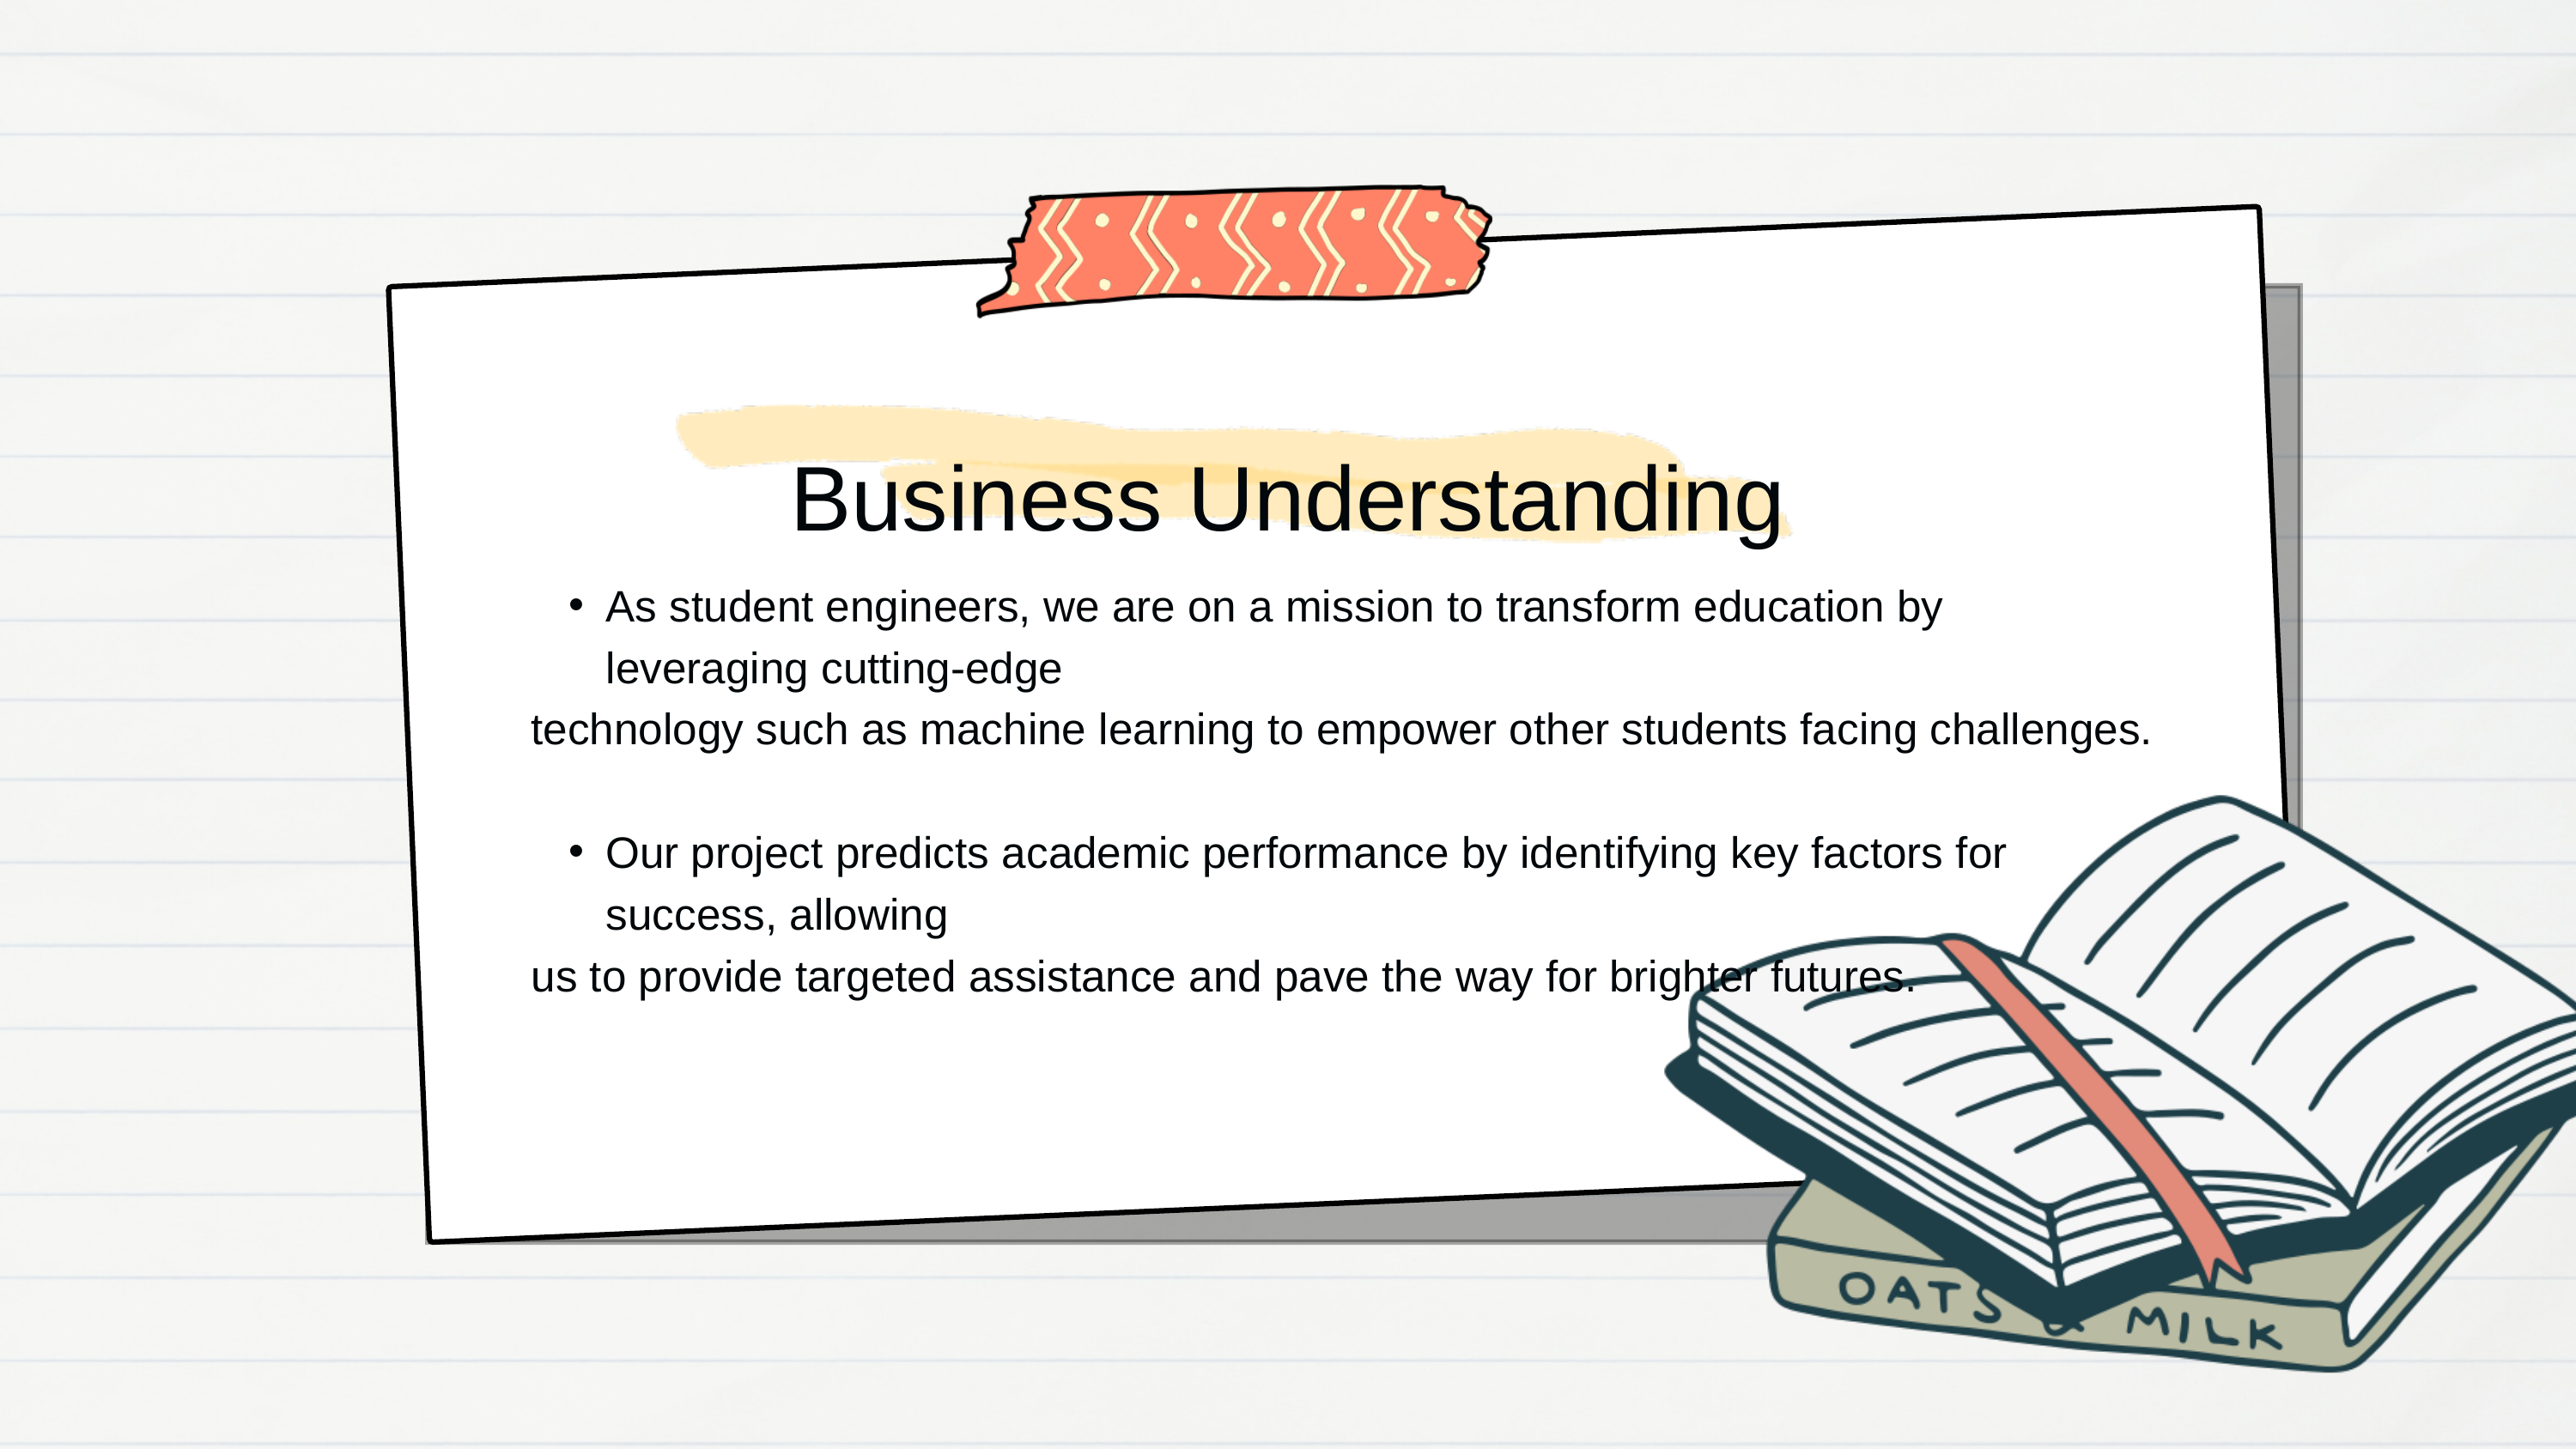

Business Understanding
As student engineers, we are on a mission to transform education by leveraging cutting-edge
technology such as machine learning to empower other students facing challenges.

Our project predicts academic performance by identifying key factors for success, allowing
us to provide targeted assistance and pave the way for brighter futures.